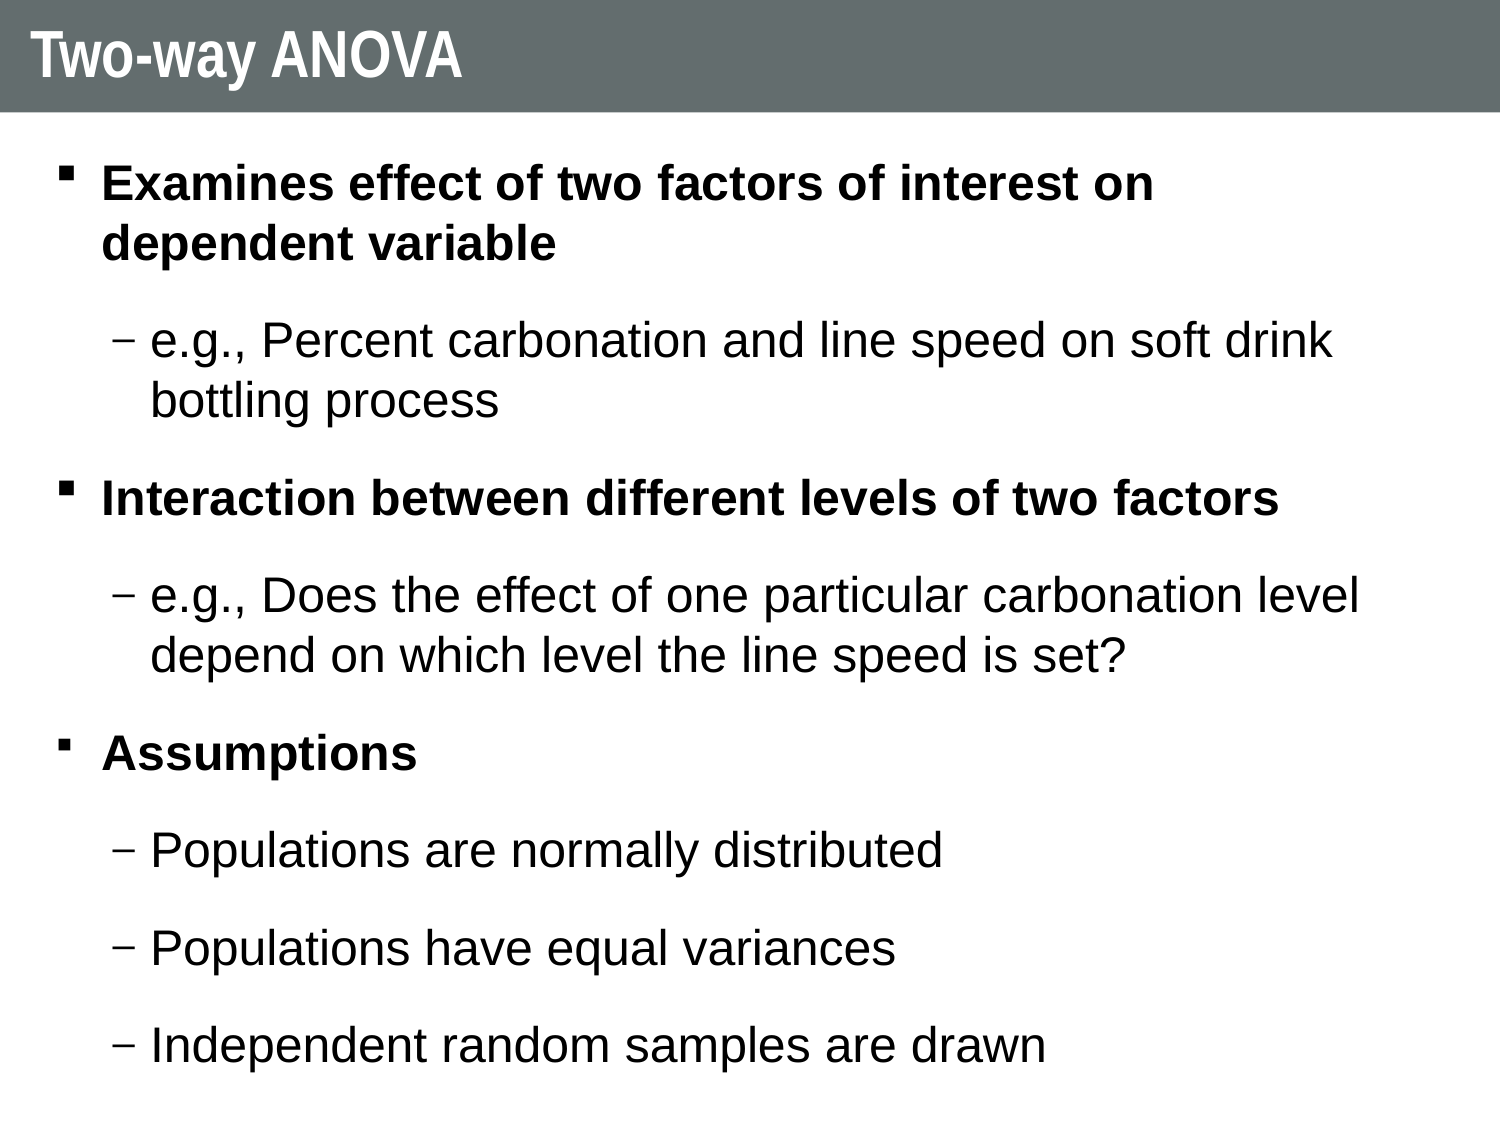

# Two-way ANOVA
Examines effect of two factors of interest on dependent variable
e.g., Percent carbonation and line speed on soft drink bottling process
Interaction between different levels of two factors
e.g., Does the effect of one particular carbonation level depend on which level the line speed is set?
Assumptions
Populations are normally distributed
Populations have equal variances
Independent random samples are drawn